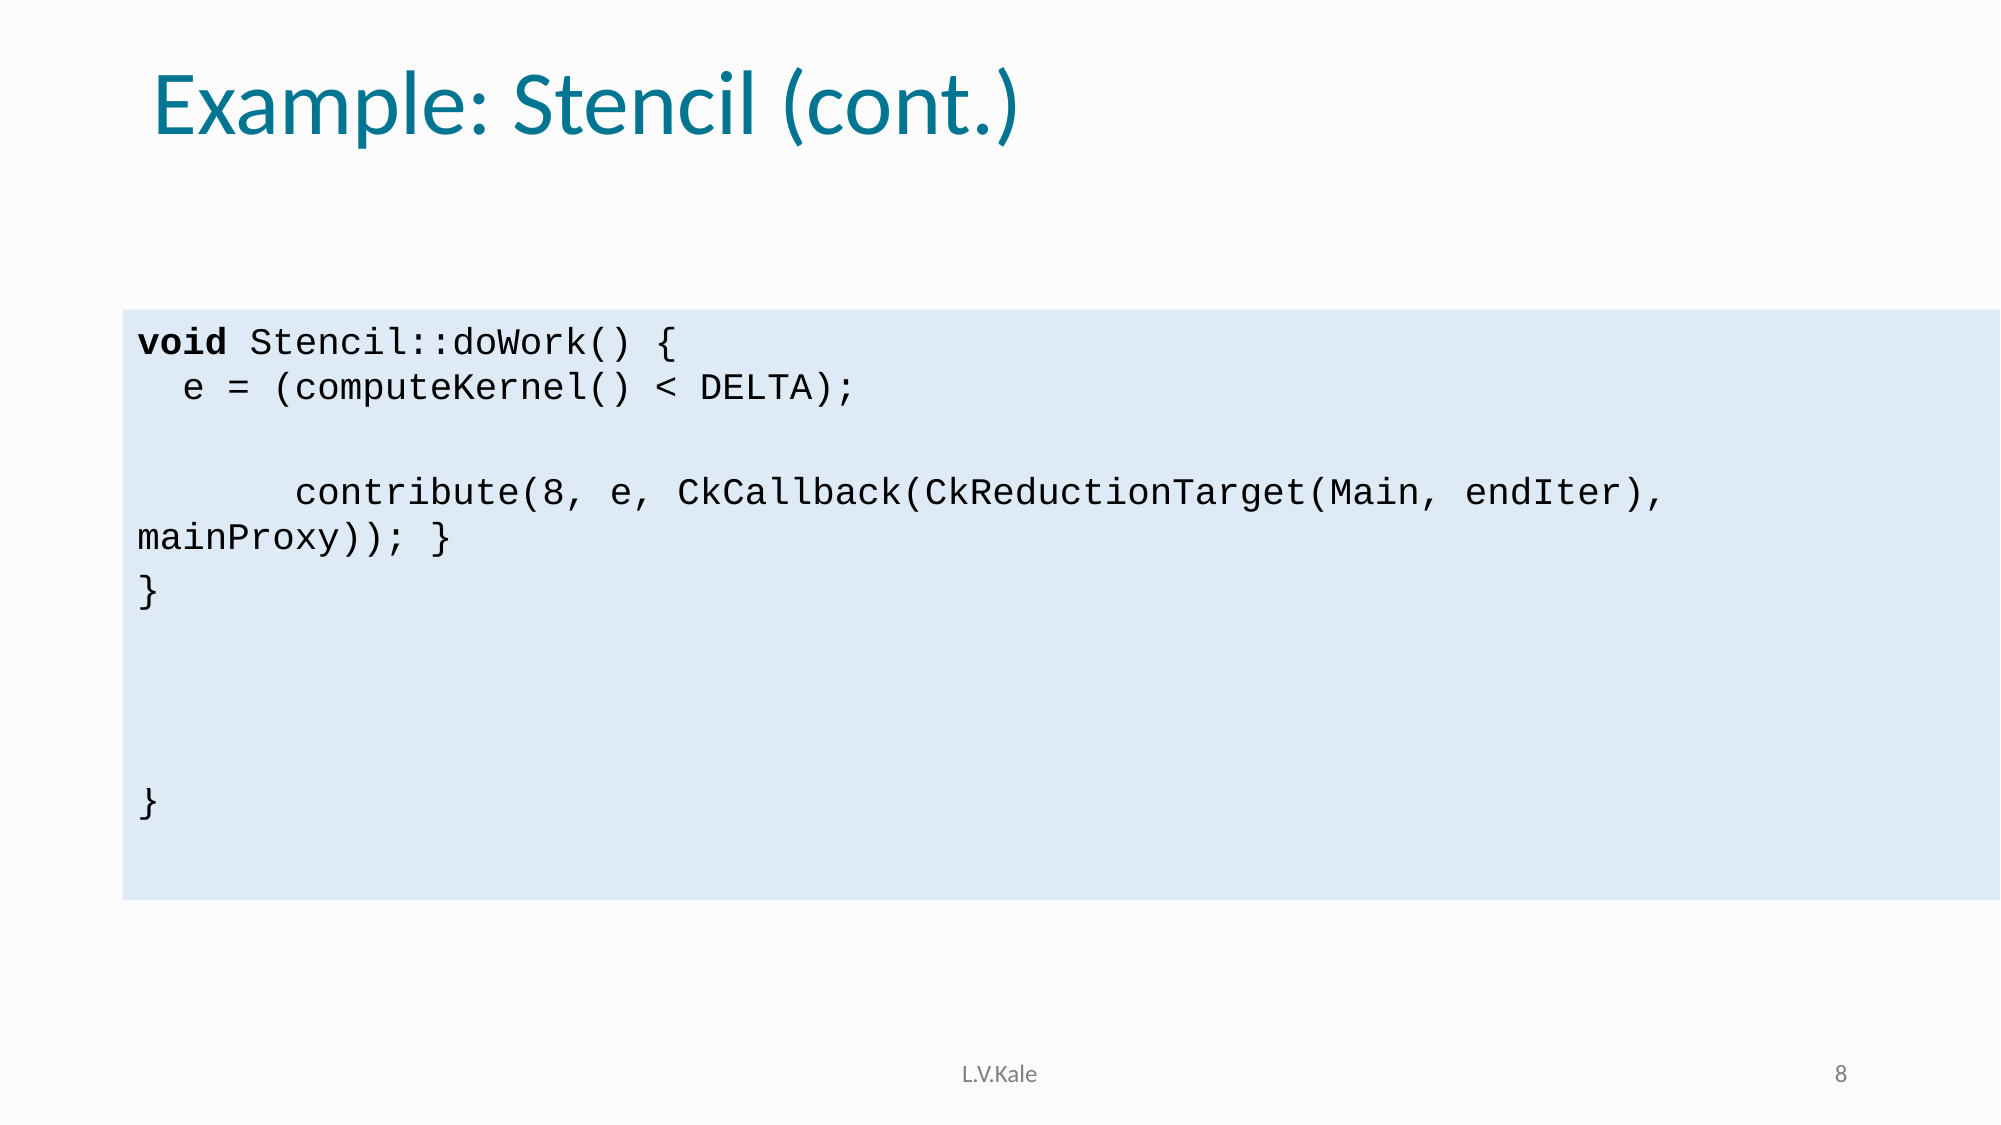

# Example: Stencil (cont.)
void Stencil::doWork() {
  e = (computeKernel() < DELTA);
  if (++i % 10 == 0) { AtSync(); } // Allow load balancing every 10 iterations
  else contribute(8, e, CkCallback(CkReductionTarget(Main, endIter), mainProxy)); }
}

void Stencil::ResumeFromSync() {
  contribute(CkCallback(CkReductionTarget(Main, endIter), mainProxy));
}

L.V.Kale
8